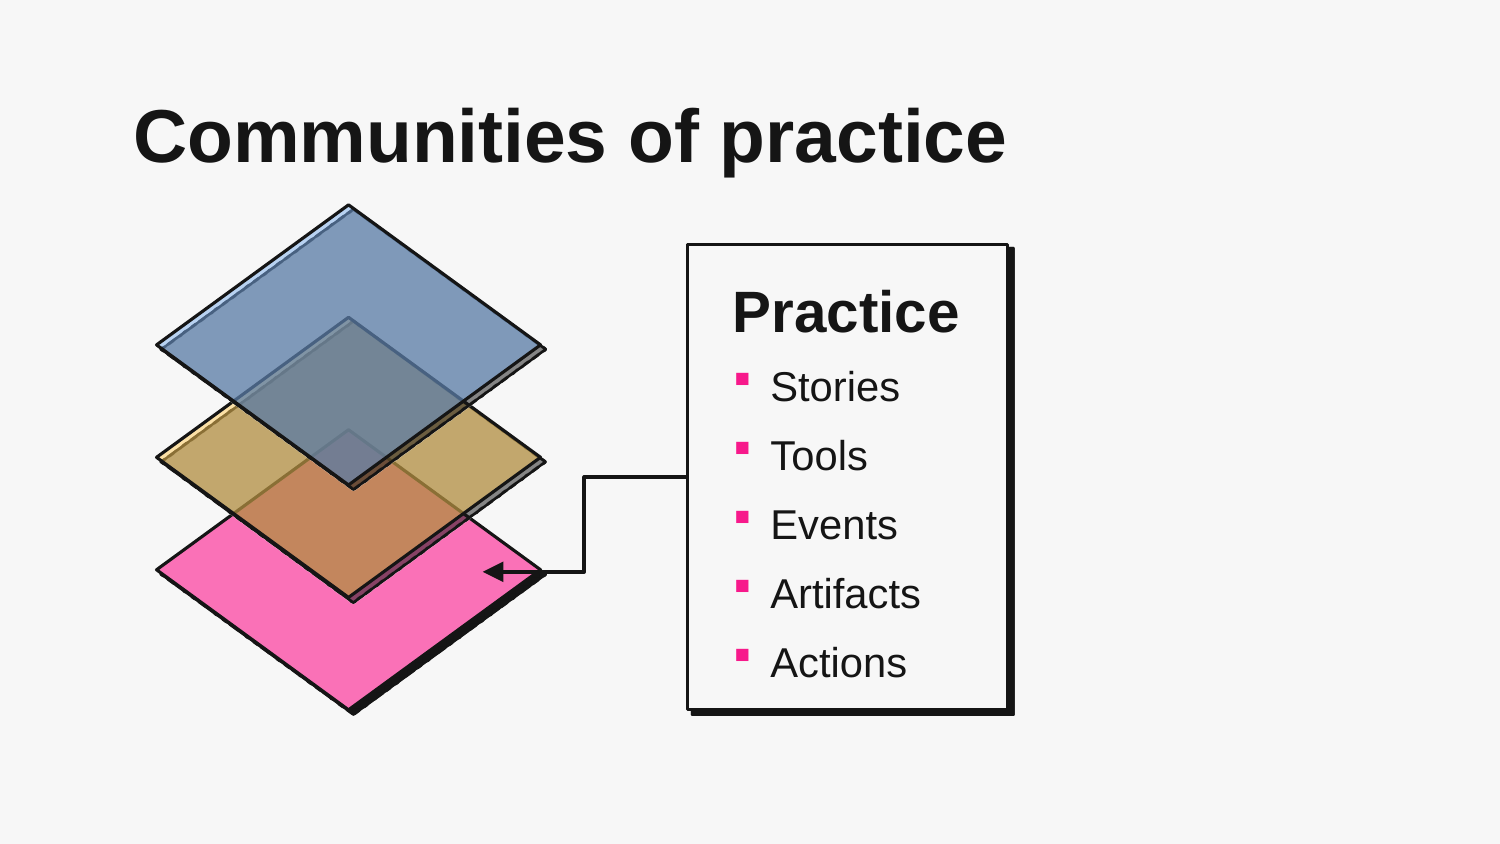

# Communities of practice

Practice
Stories
Tools
Events
Artifacts
Actions